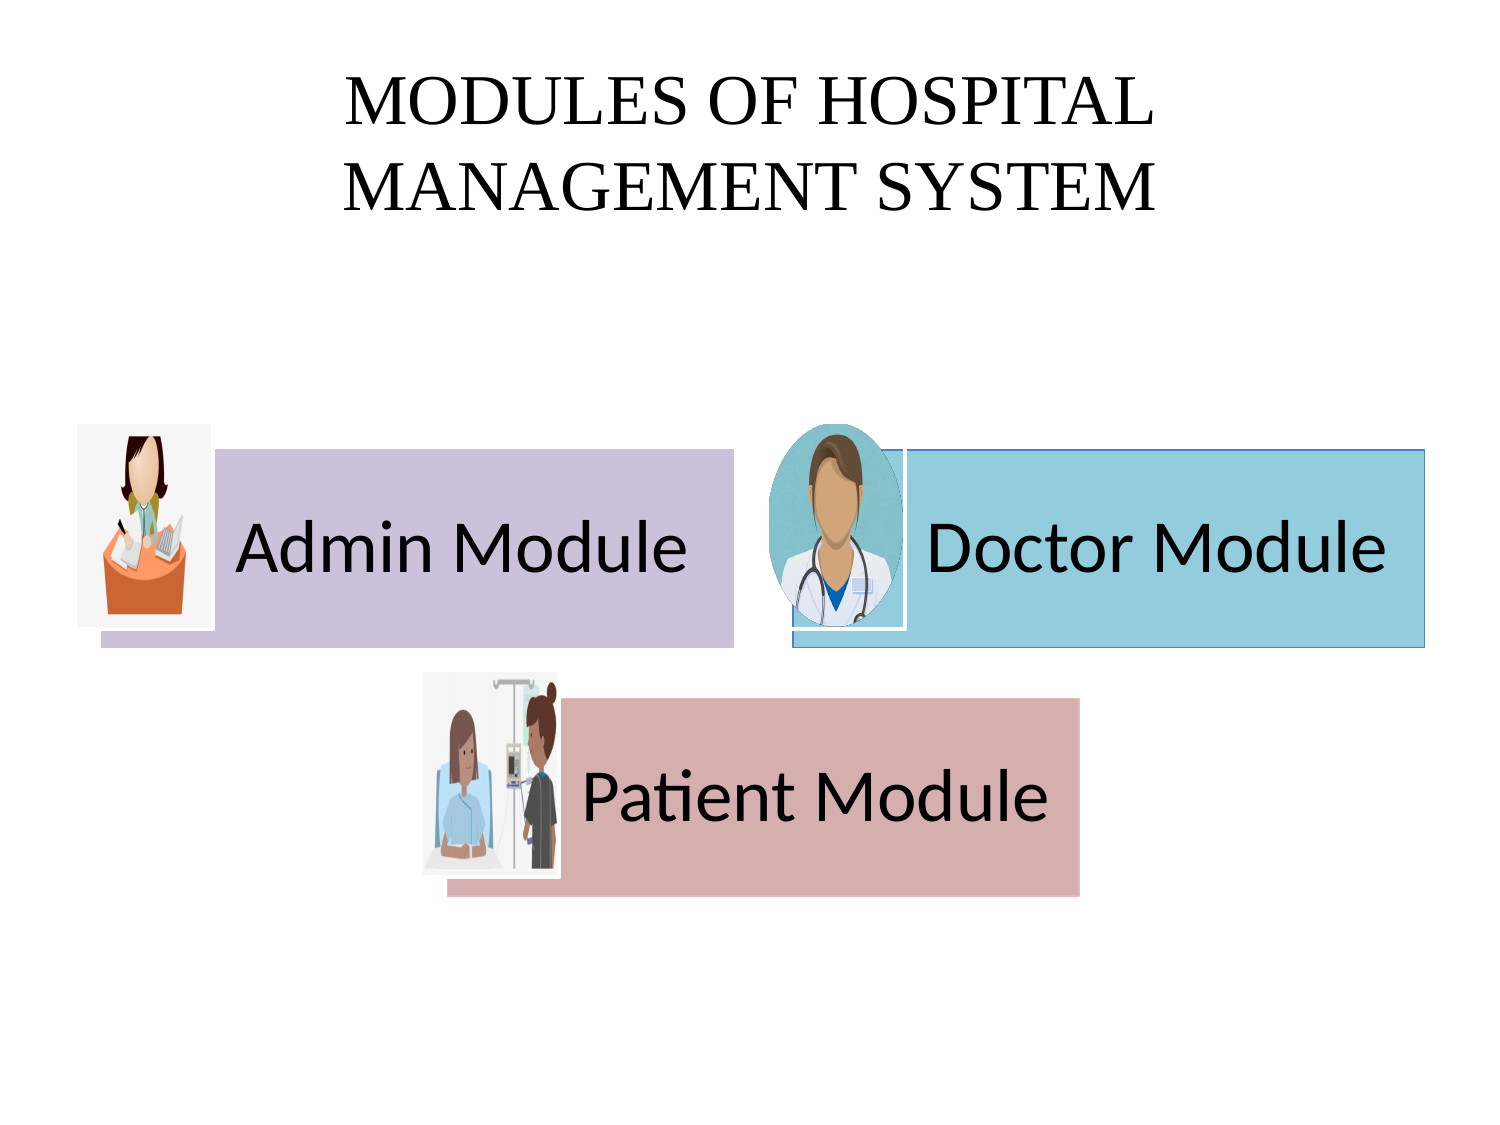

# MODULES OF HOSPITAL MANAGEMENT SYSTEM
Admin Module
Doctor Module
Patient Module